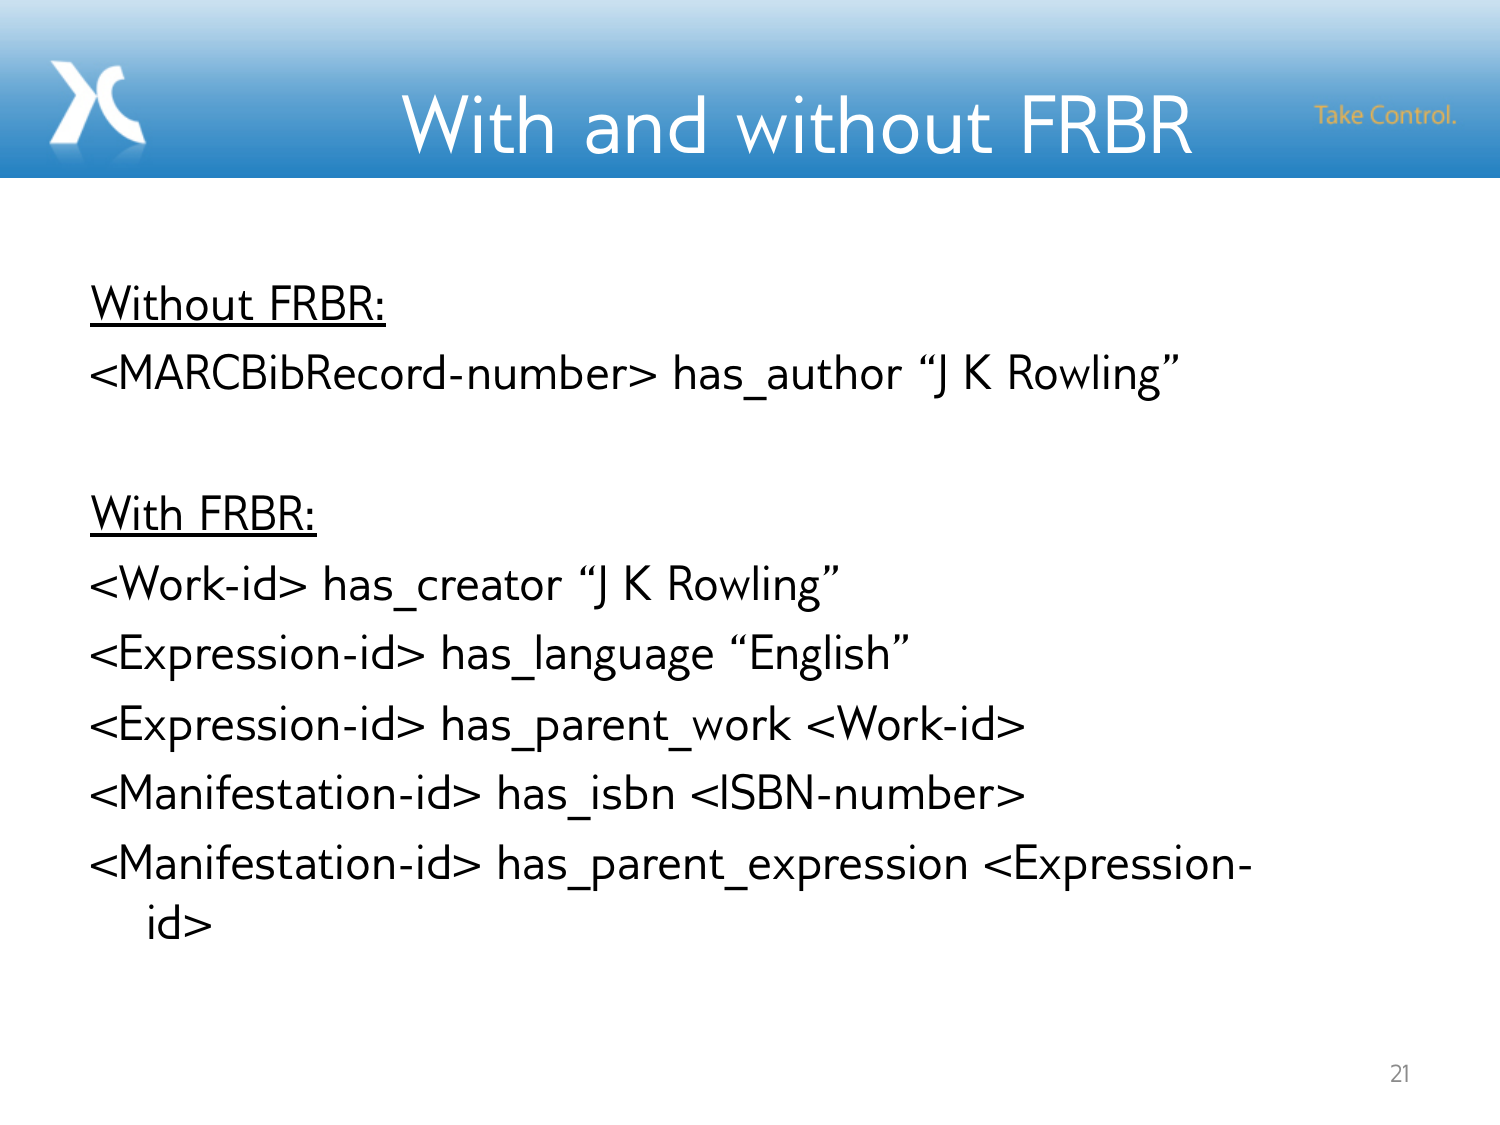

# With and without FRBR
Without FRBR:
<MARCBibRecord-number> has_author “J K Rowling”

With FRBR:
<Work-id> has_creator “J K Rowling”
<Expression-id> has_language “English”
<Expression-id> has_parent_work <Work-id>
<Manifestation-id> has_isbn <ISBN-number>
<Manifestation-id> has_parent_expression <Expression-id>
21